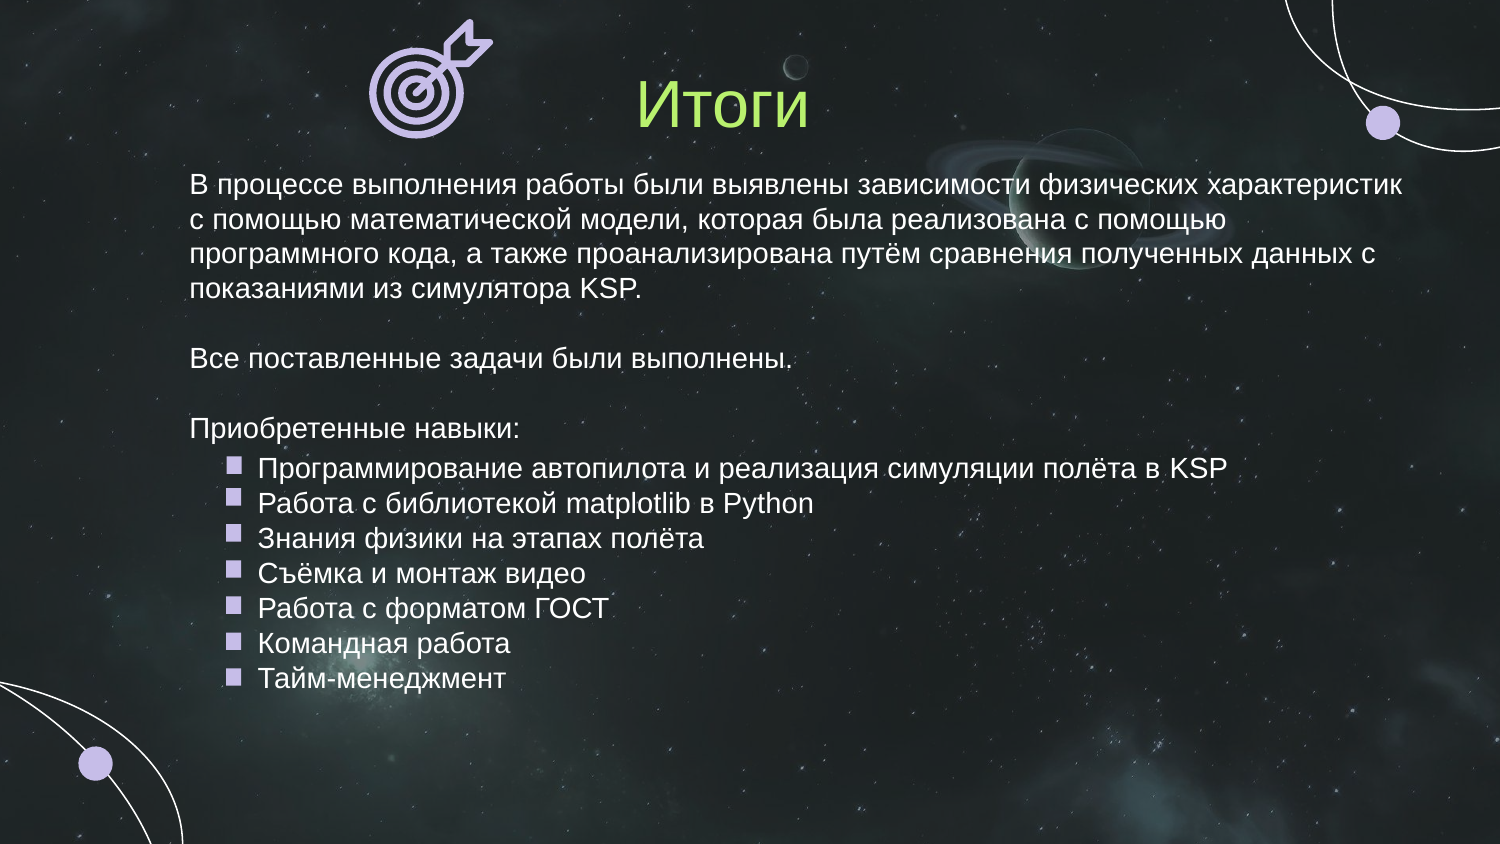

# Итоги
В процессе выполнения работы были выявлены зависимости физических характеристик с помощью математической модели, которая была реализована с помощью программного кода, а также проанализирована путём сравнения полученных данных с показаниями из симулятора KSP.

Все поставленные задачи были выполнены.

Приобретенные навыки:

Программирование автопилота и реализация симуляции полёта в KSP
Работа с библиотекой matplotlib в Python
Знания физики на этапах полёта
Съёмка и монтаж видео
Работа с форматом ГОСТ
Командная работа
Тайм-менеджмент